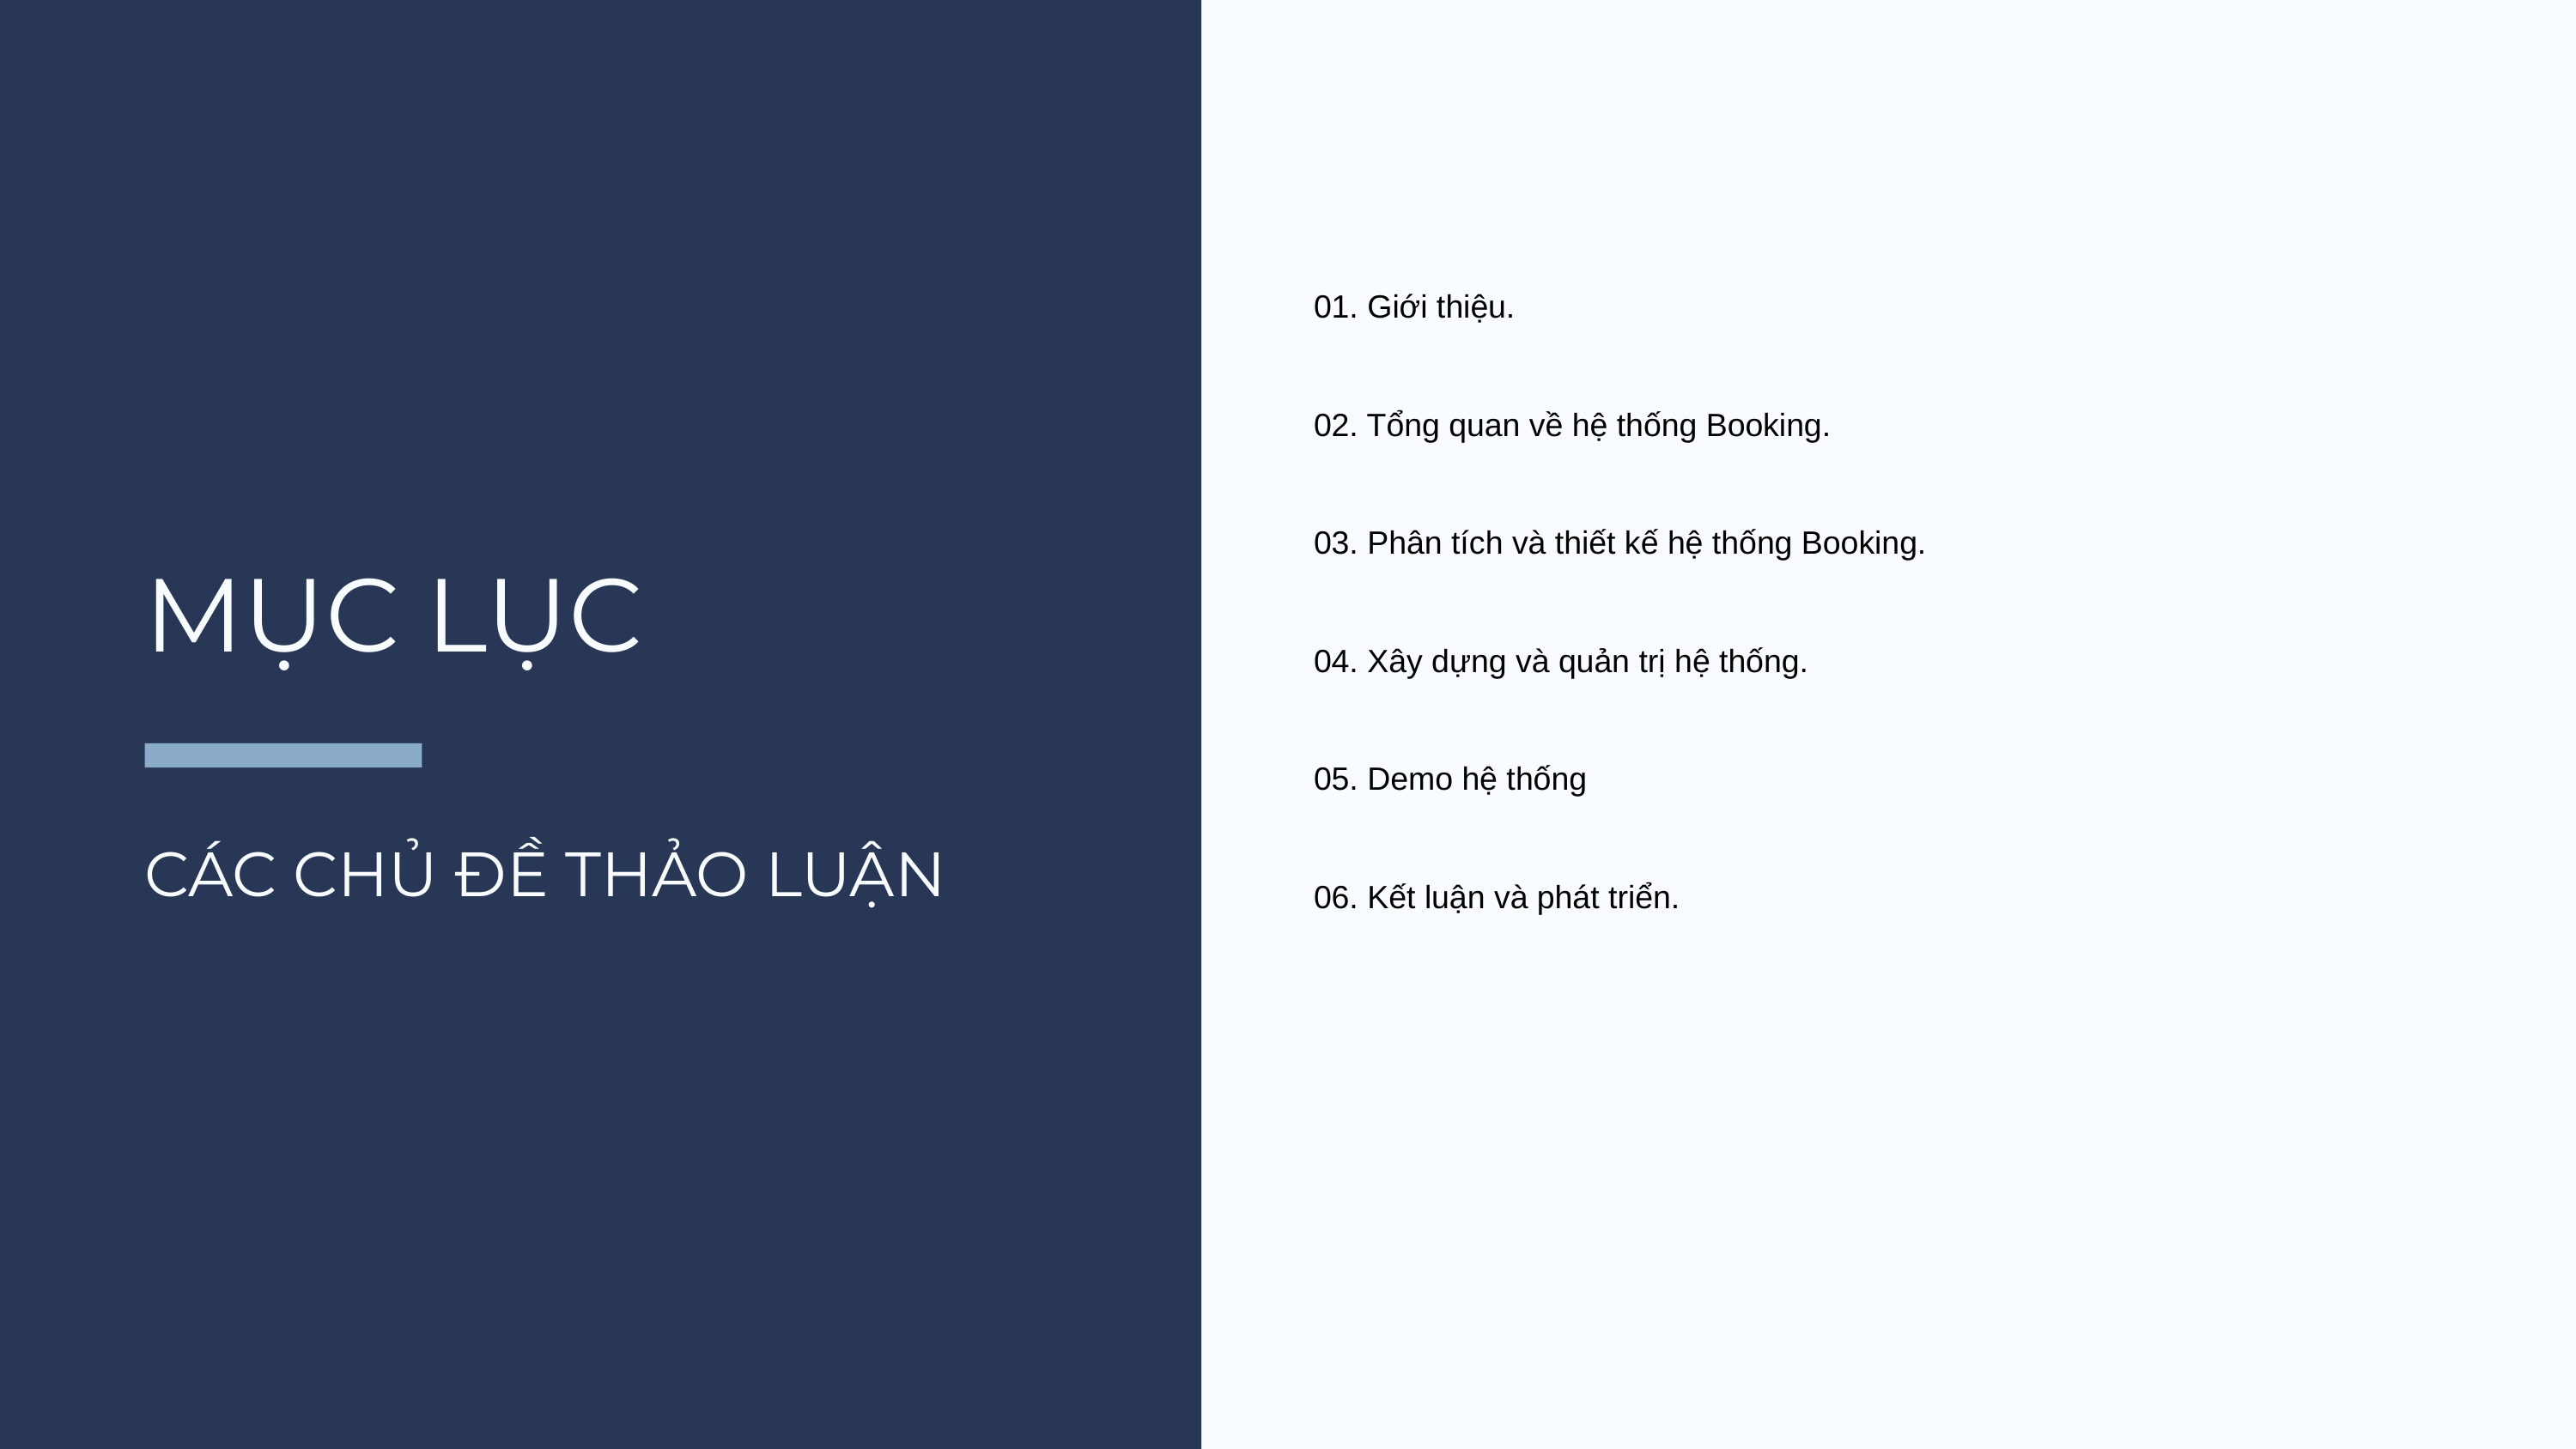

| 01. Giới thiệu. |
| --- |
| 02. Tổng quan về hệ thống Booking. |
| 03. Phân tích và thiết kế hệ thống Booking. |
| 04. Xây dựng và quản trị hệ thống. |
| 05. Demo hệ thống |
| 06. Kết luận và phát triển. |
MỤC LỤC

CÁC CHỦ ĐỀ THẢO LUẬN